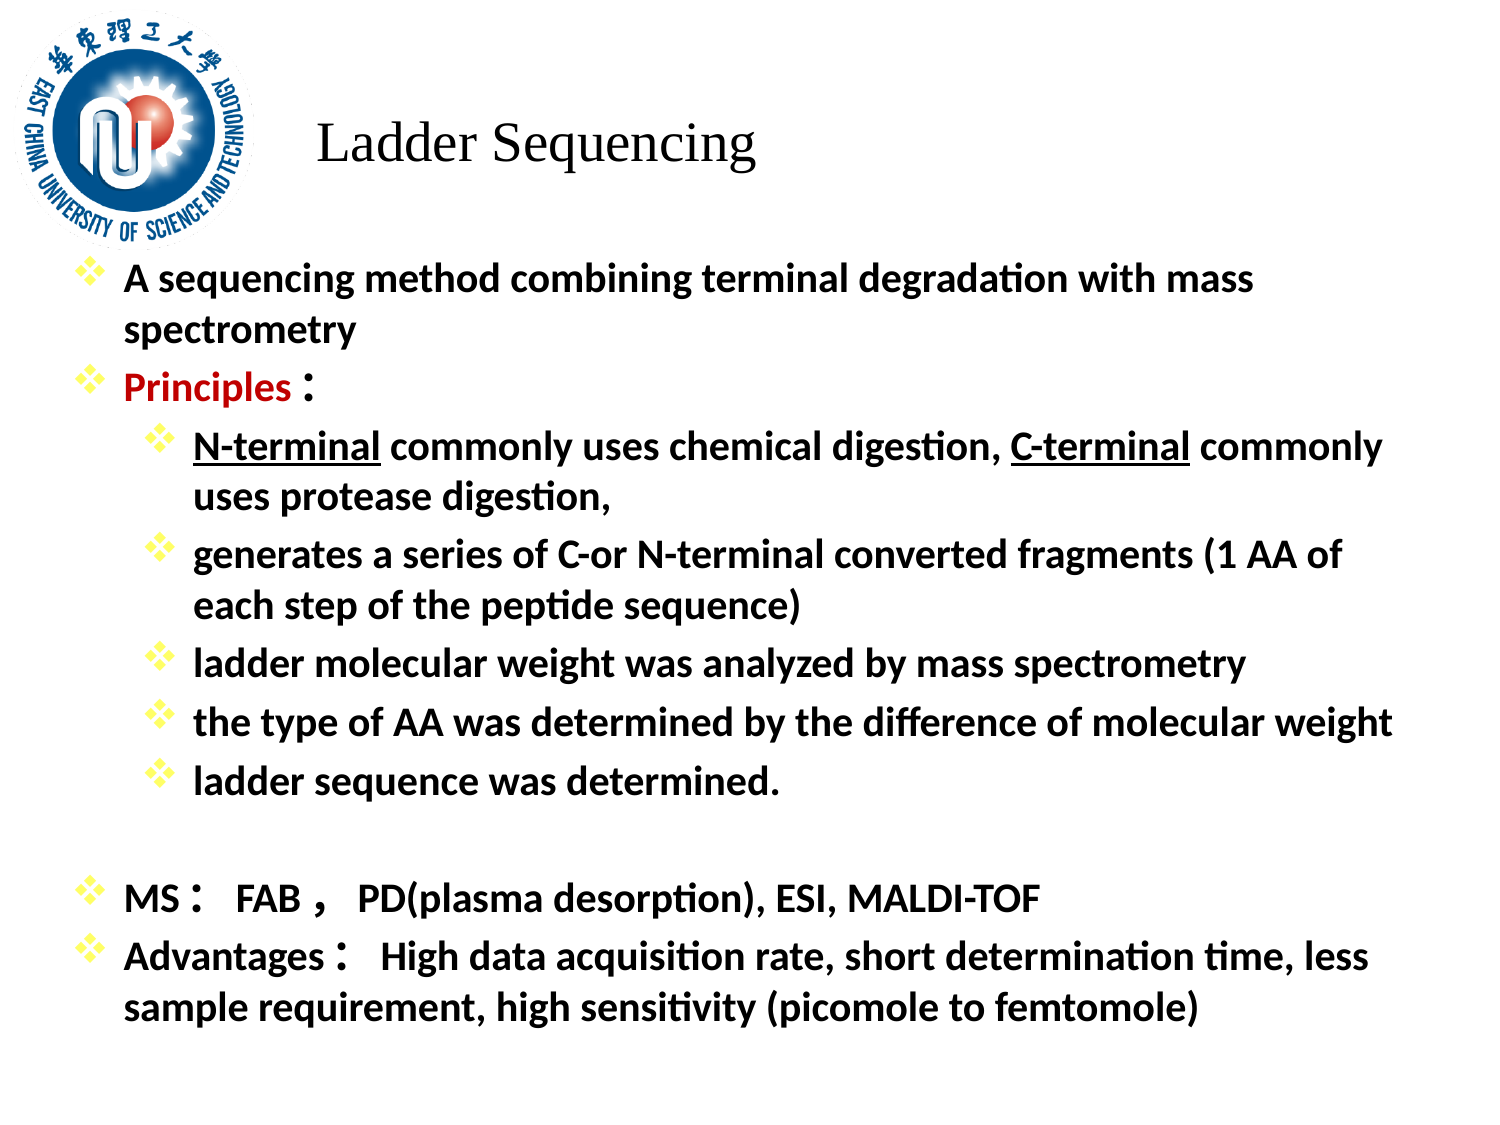

# Ladder Sequencing
A sequencing method combining terminal degradation with mass spectrometry
Principles：
N-terminal commonly uses chemical digestion, C-terminal commonly uses protease digestion,
generates a series of C-or N-terminal converted fragments (1 AA of each step of the peptide sequence)
ladder molecular weight was analyzed by mass spectrometry
the type of AA was determined by the difference of molecular weight
ladder sequence was determined.

MS：FAB，PD(plasma desorption), ESI, MALDI-TOF
Advantages：High data acquisition rate, short determination time, less sample requirement, high sensitivity (picomole to femtomole)